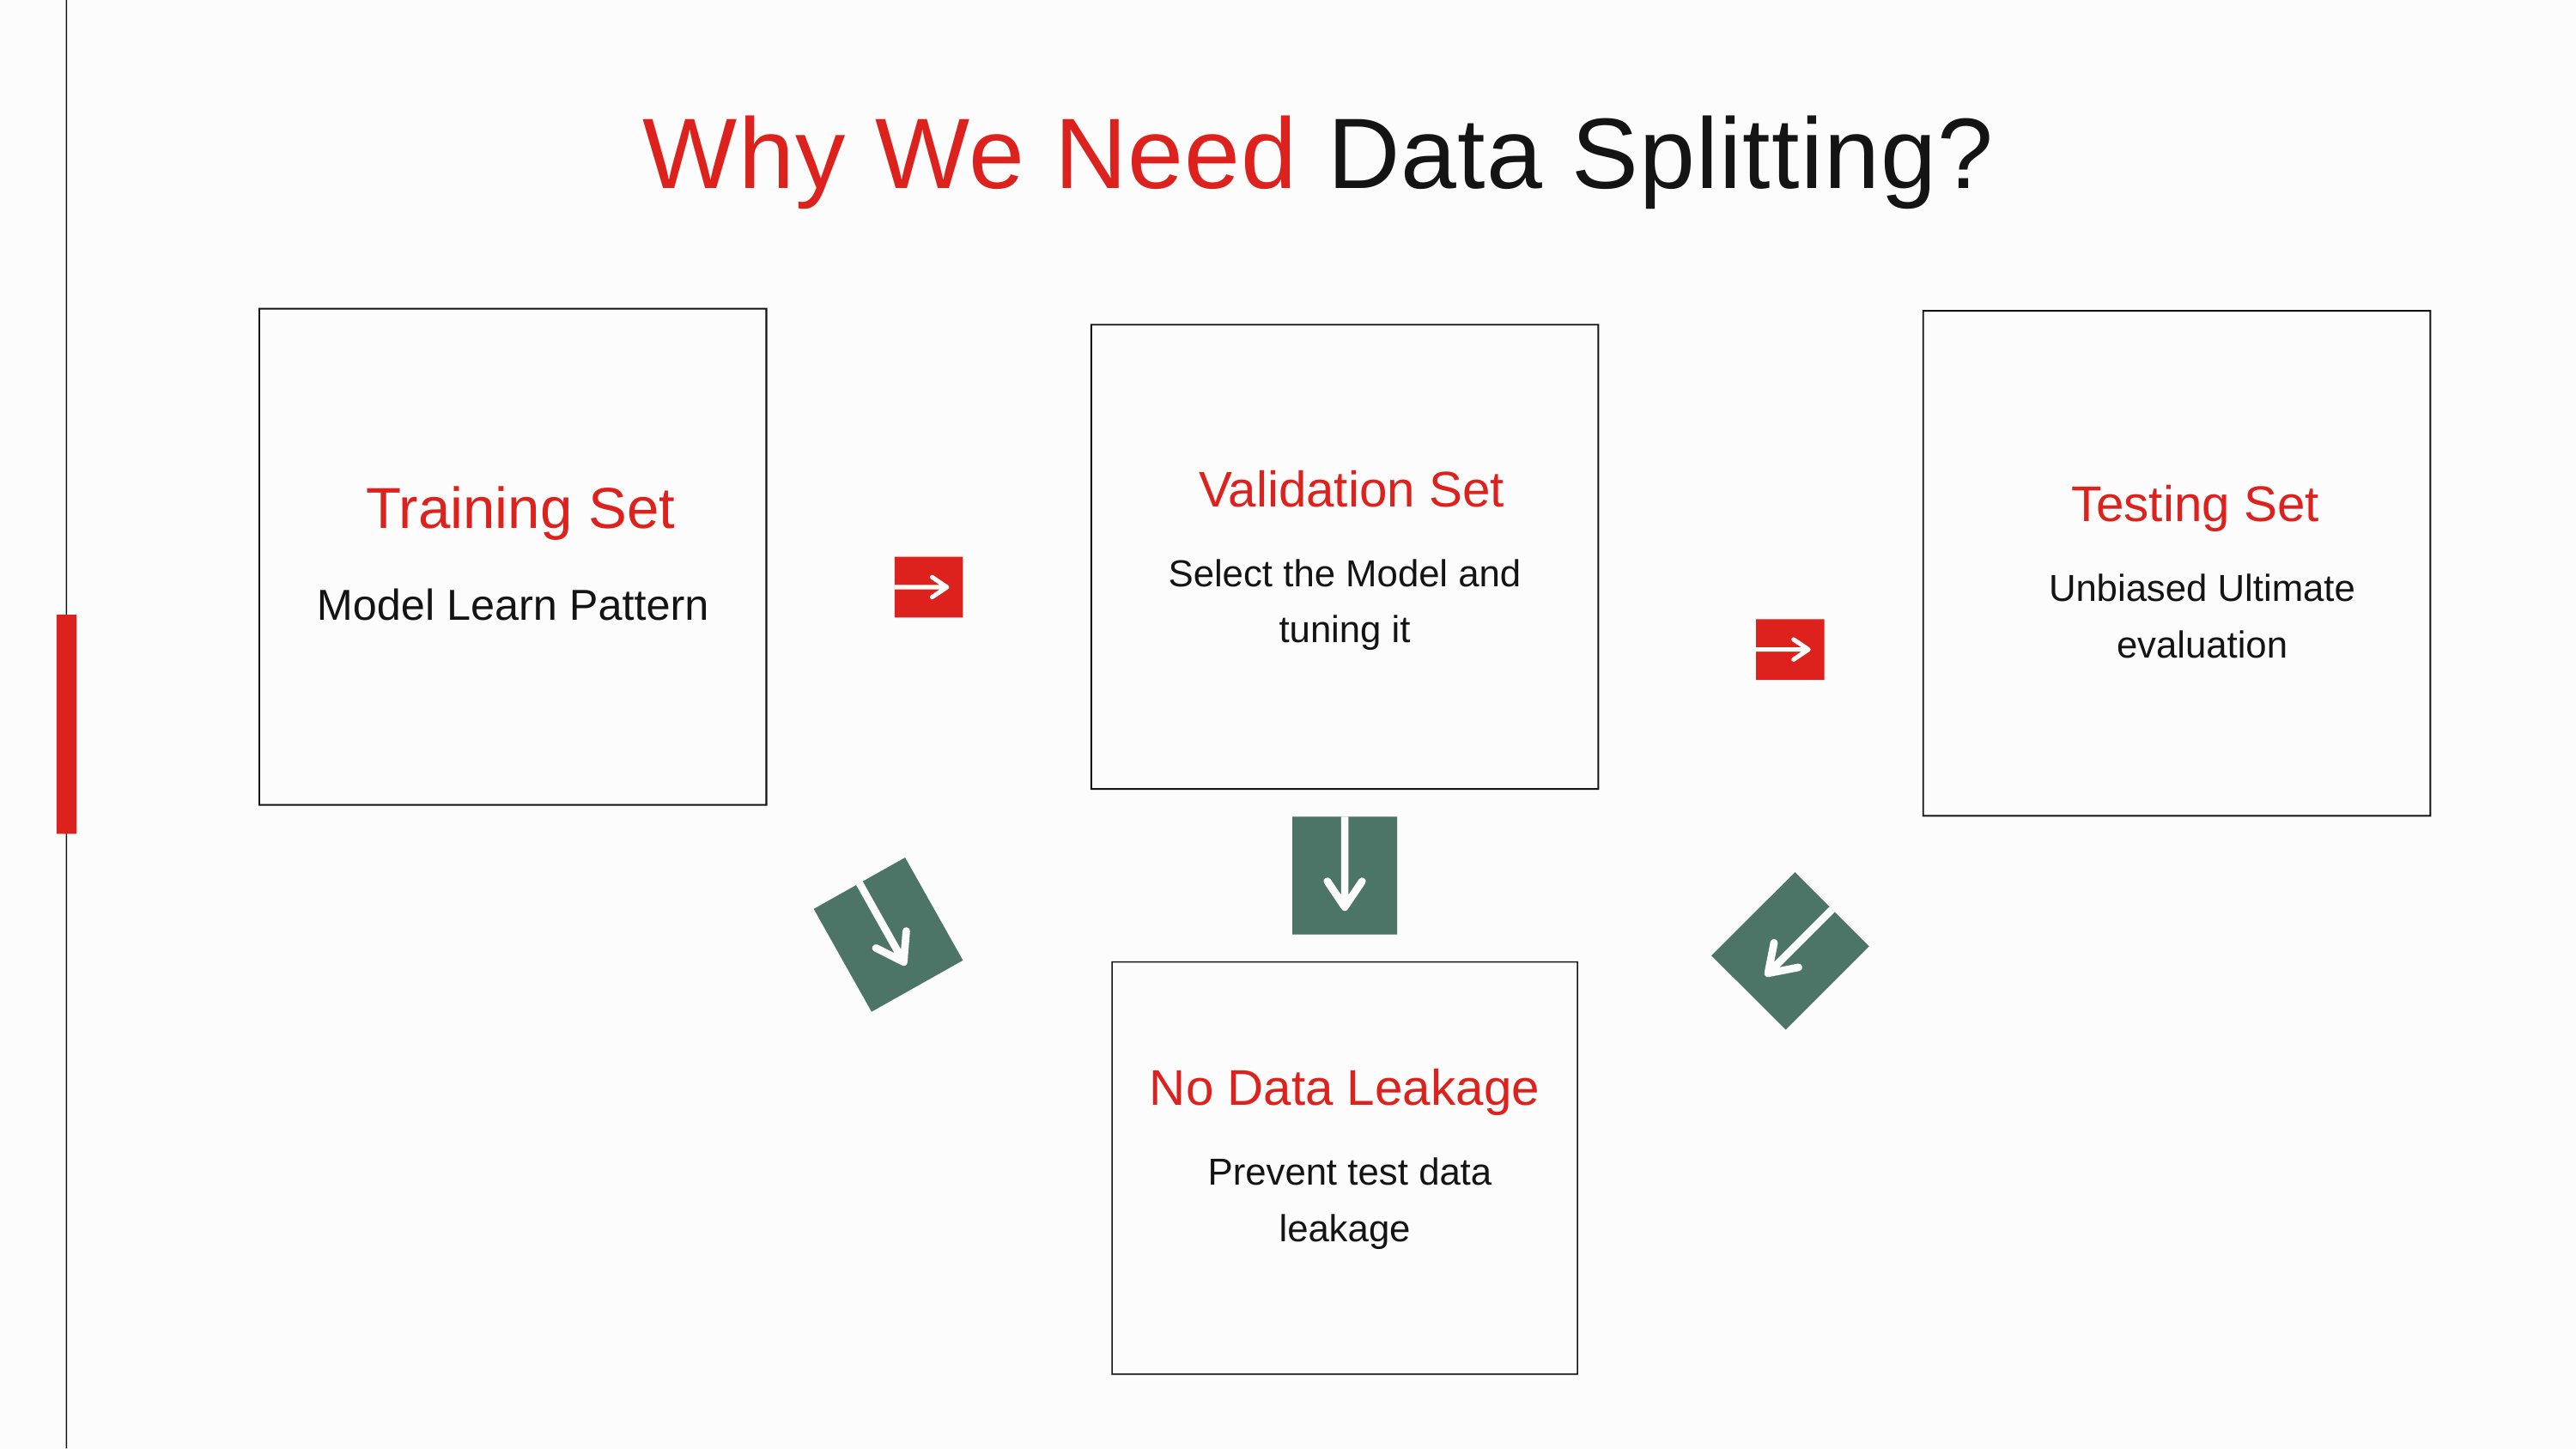

Why We Need Data Splitting?

 Validation Set
Select the Model and tuning it
 Training Set
Model Learn Pattern
Testing Set
Unbiased Ultimate evaluation

No Data Leakage
 Prevent test data leakage